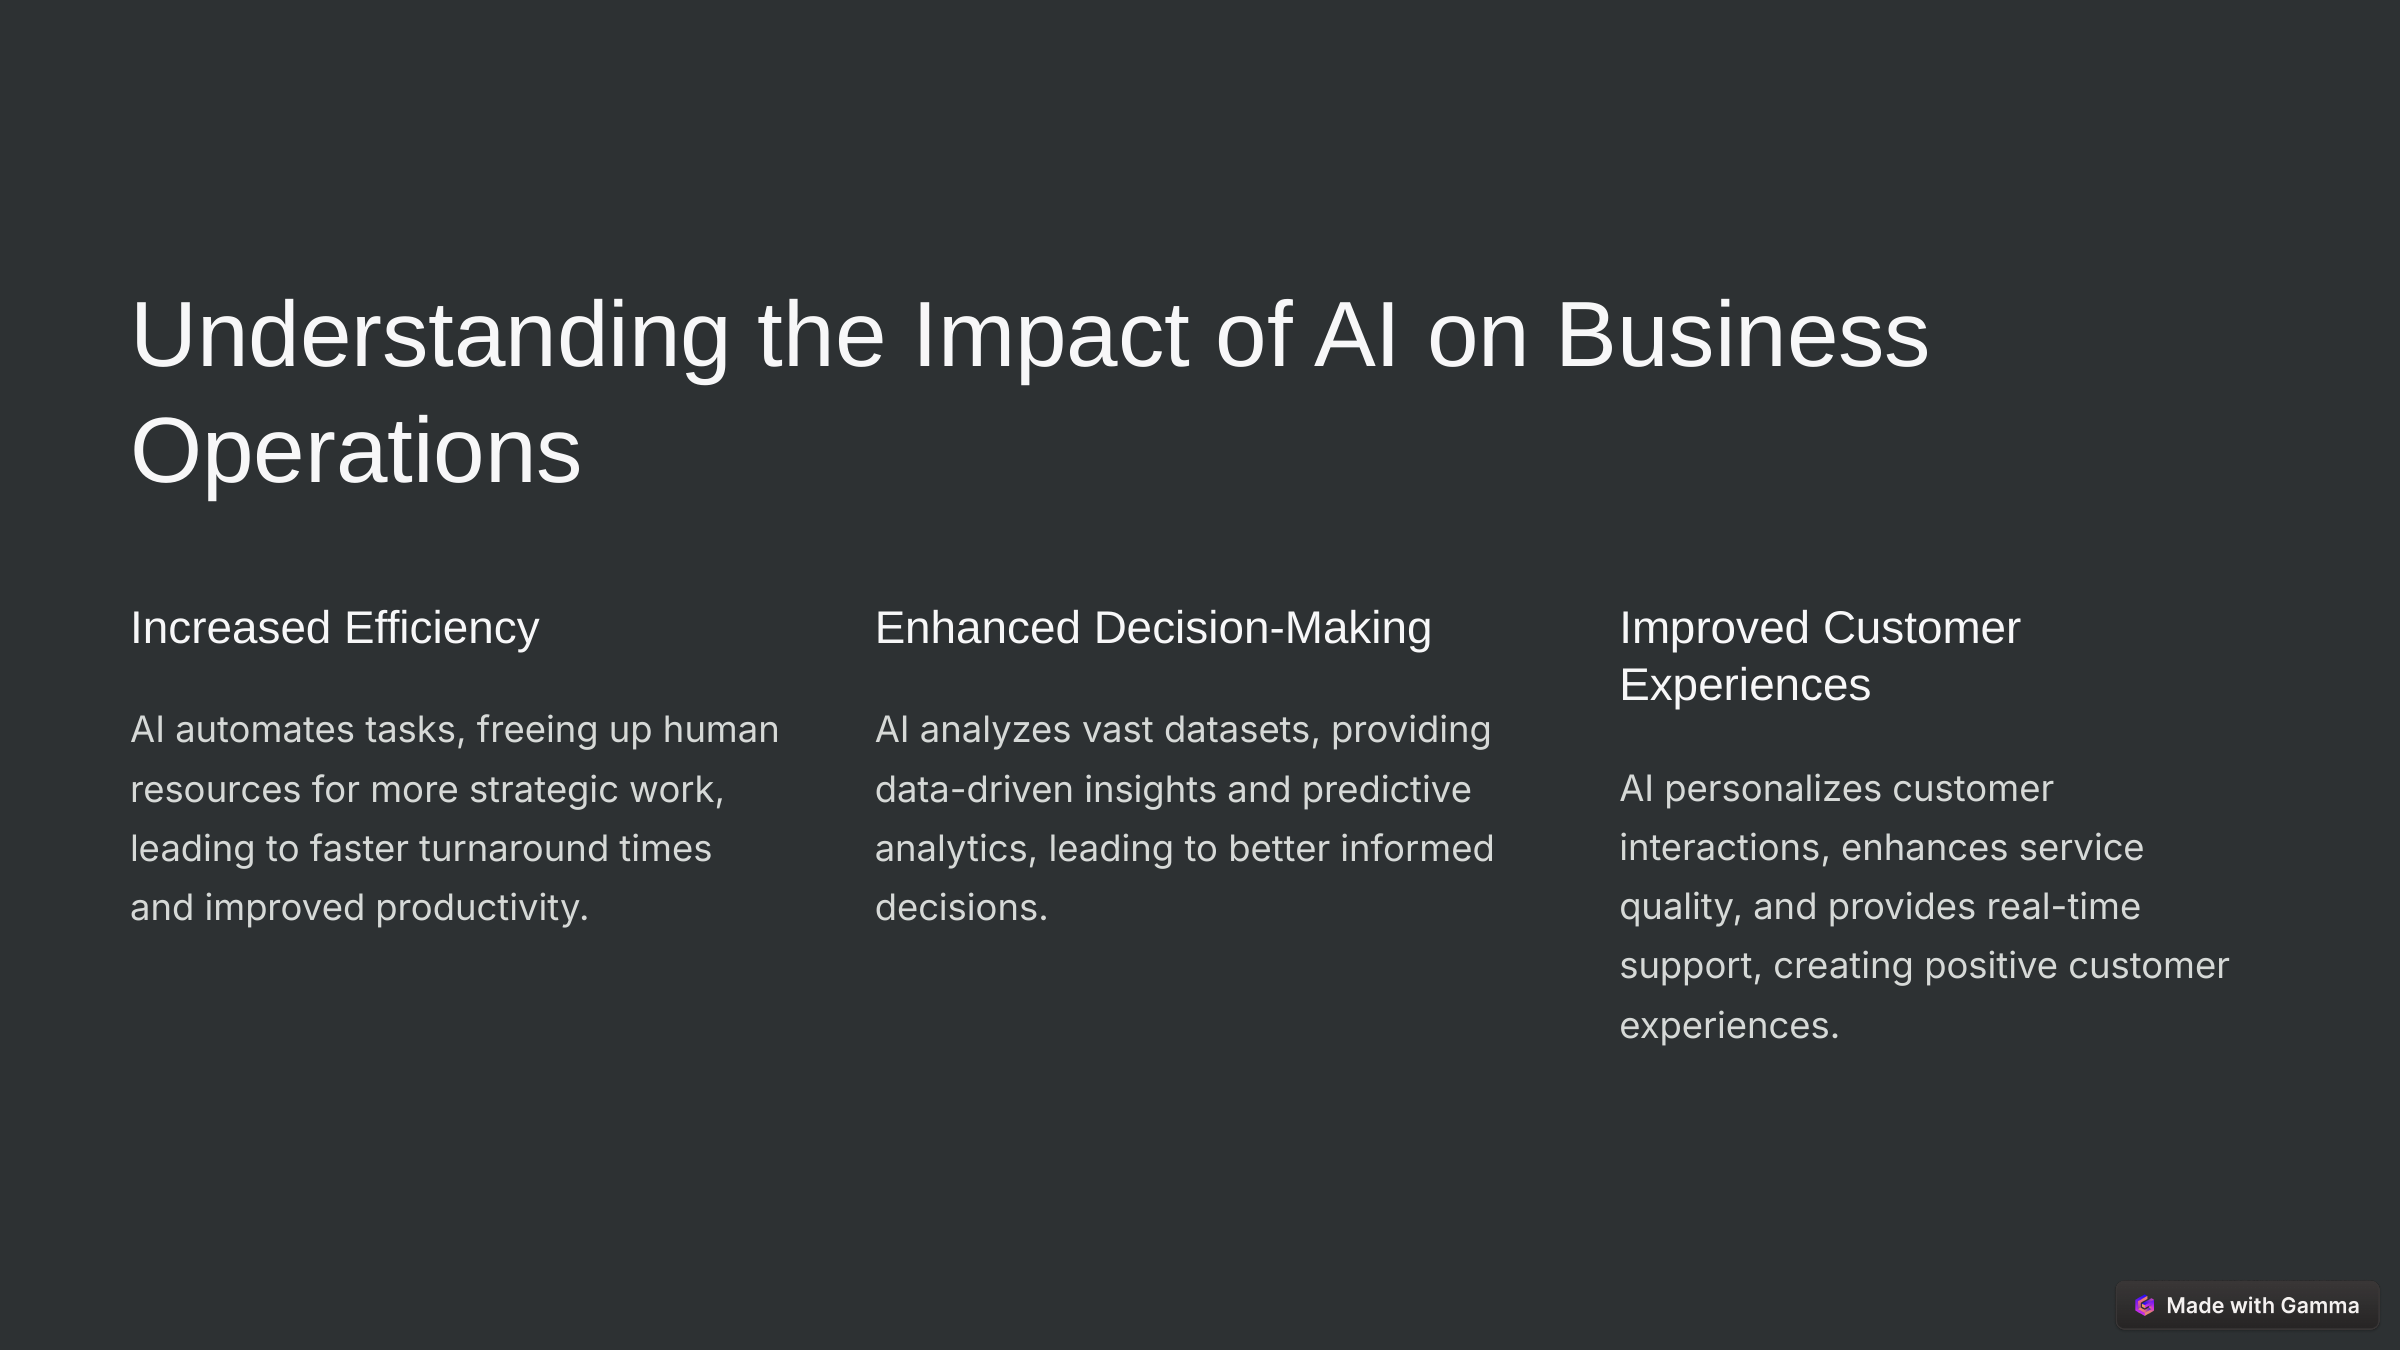

Understanding the Impact of AI on Business Operations
Increased Efficiency
Enhanced Decision-Making
Improved Customer Experiences
AI automates tasks, freeing up human resources for more strategic work, leading to faster turnaround times and improved productivity.
AI analyzes vast datasets, providing data-driven insights and predictive analytics, leading to better informed decisions.
AI personalizes customer interactions, enhances service quality, and provides real-time support, creating positive customer experiences.